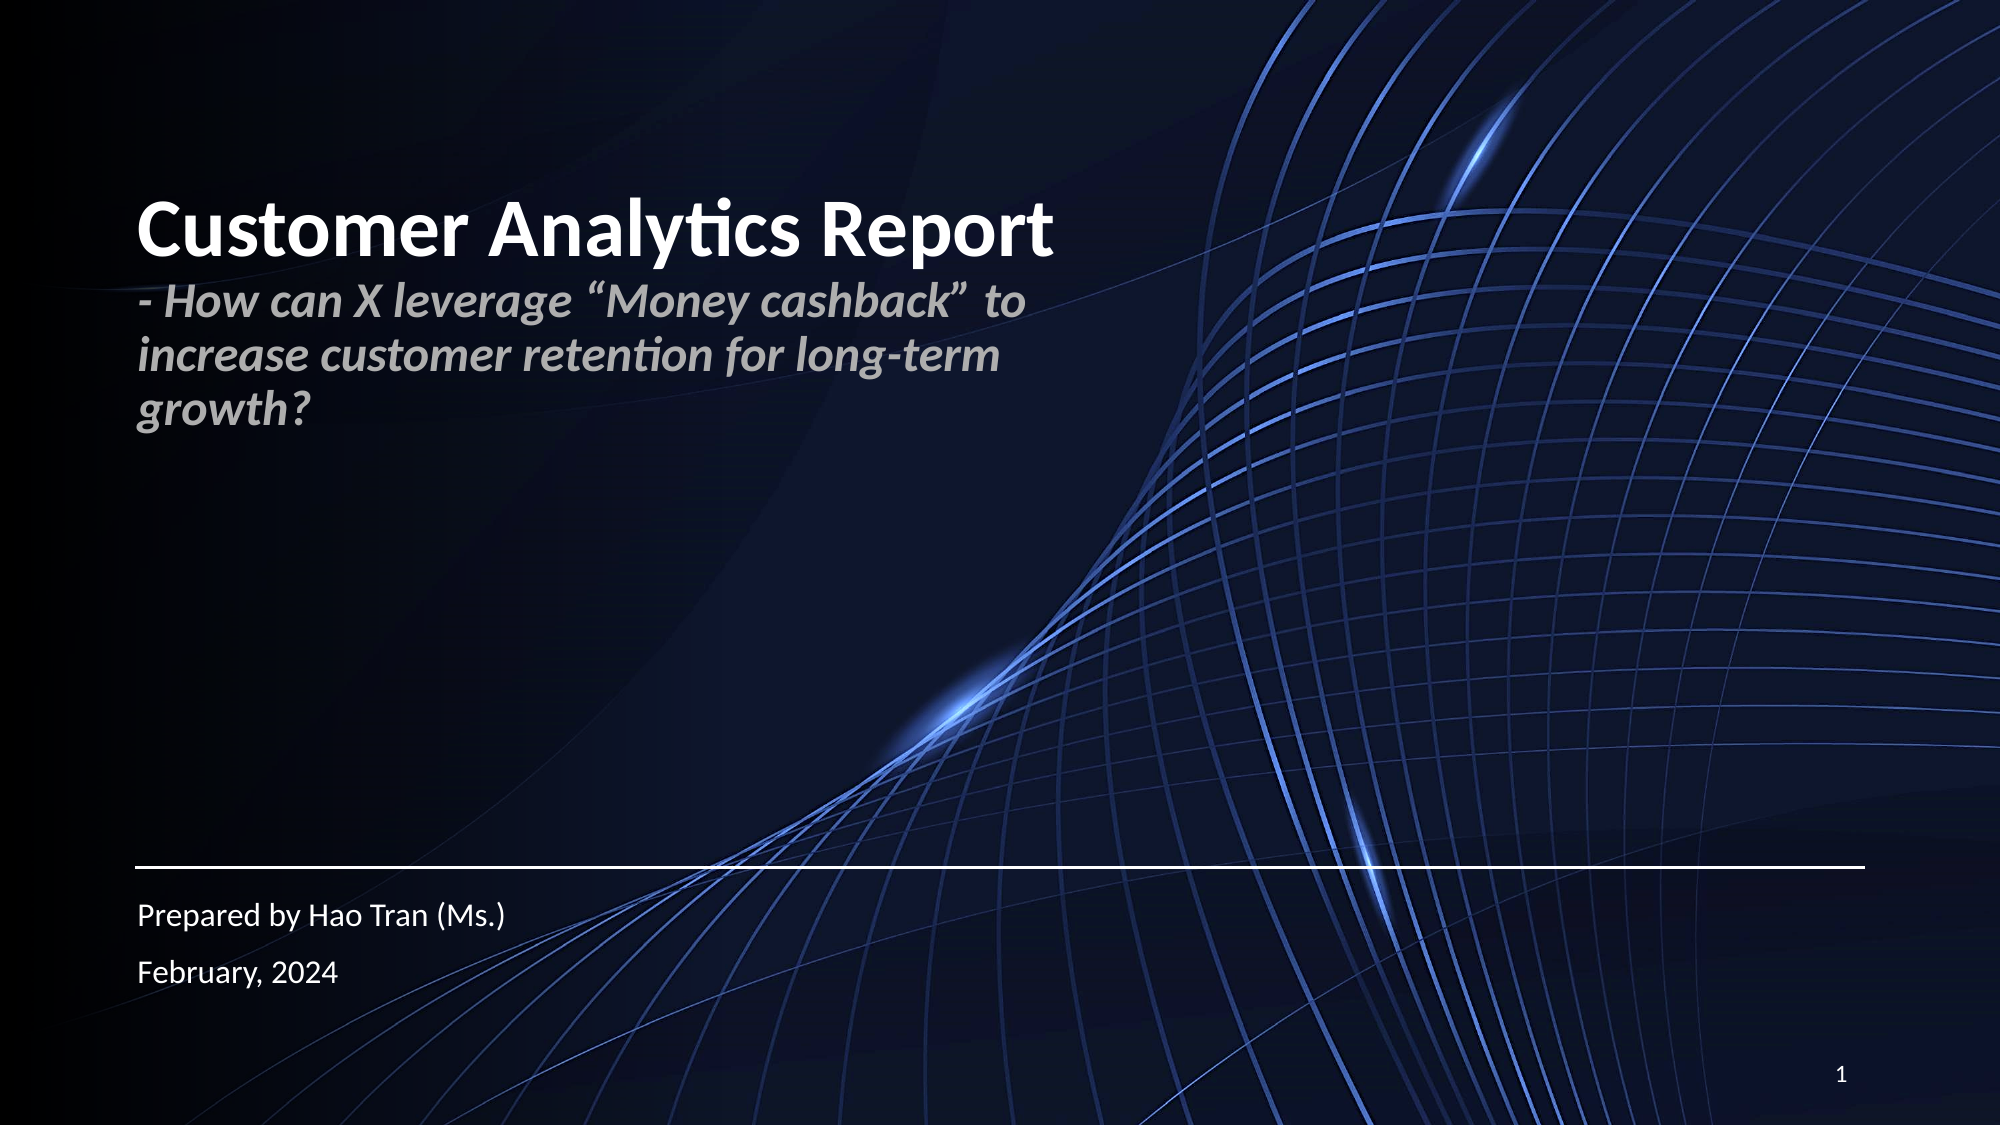

Customer Analytics Report
- How can X leverage “Money cashback” to increase customer retention for long-term growth?
Prepared by Hao Tran (Ms.)
February, 2024
1